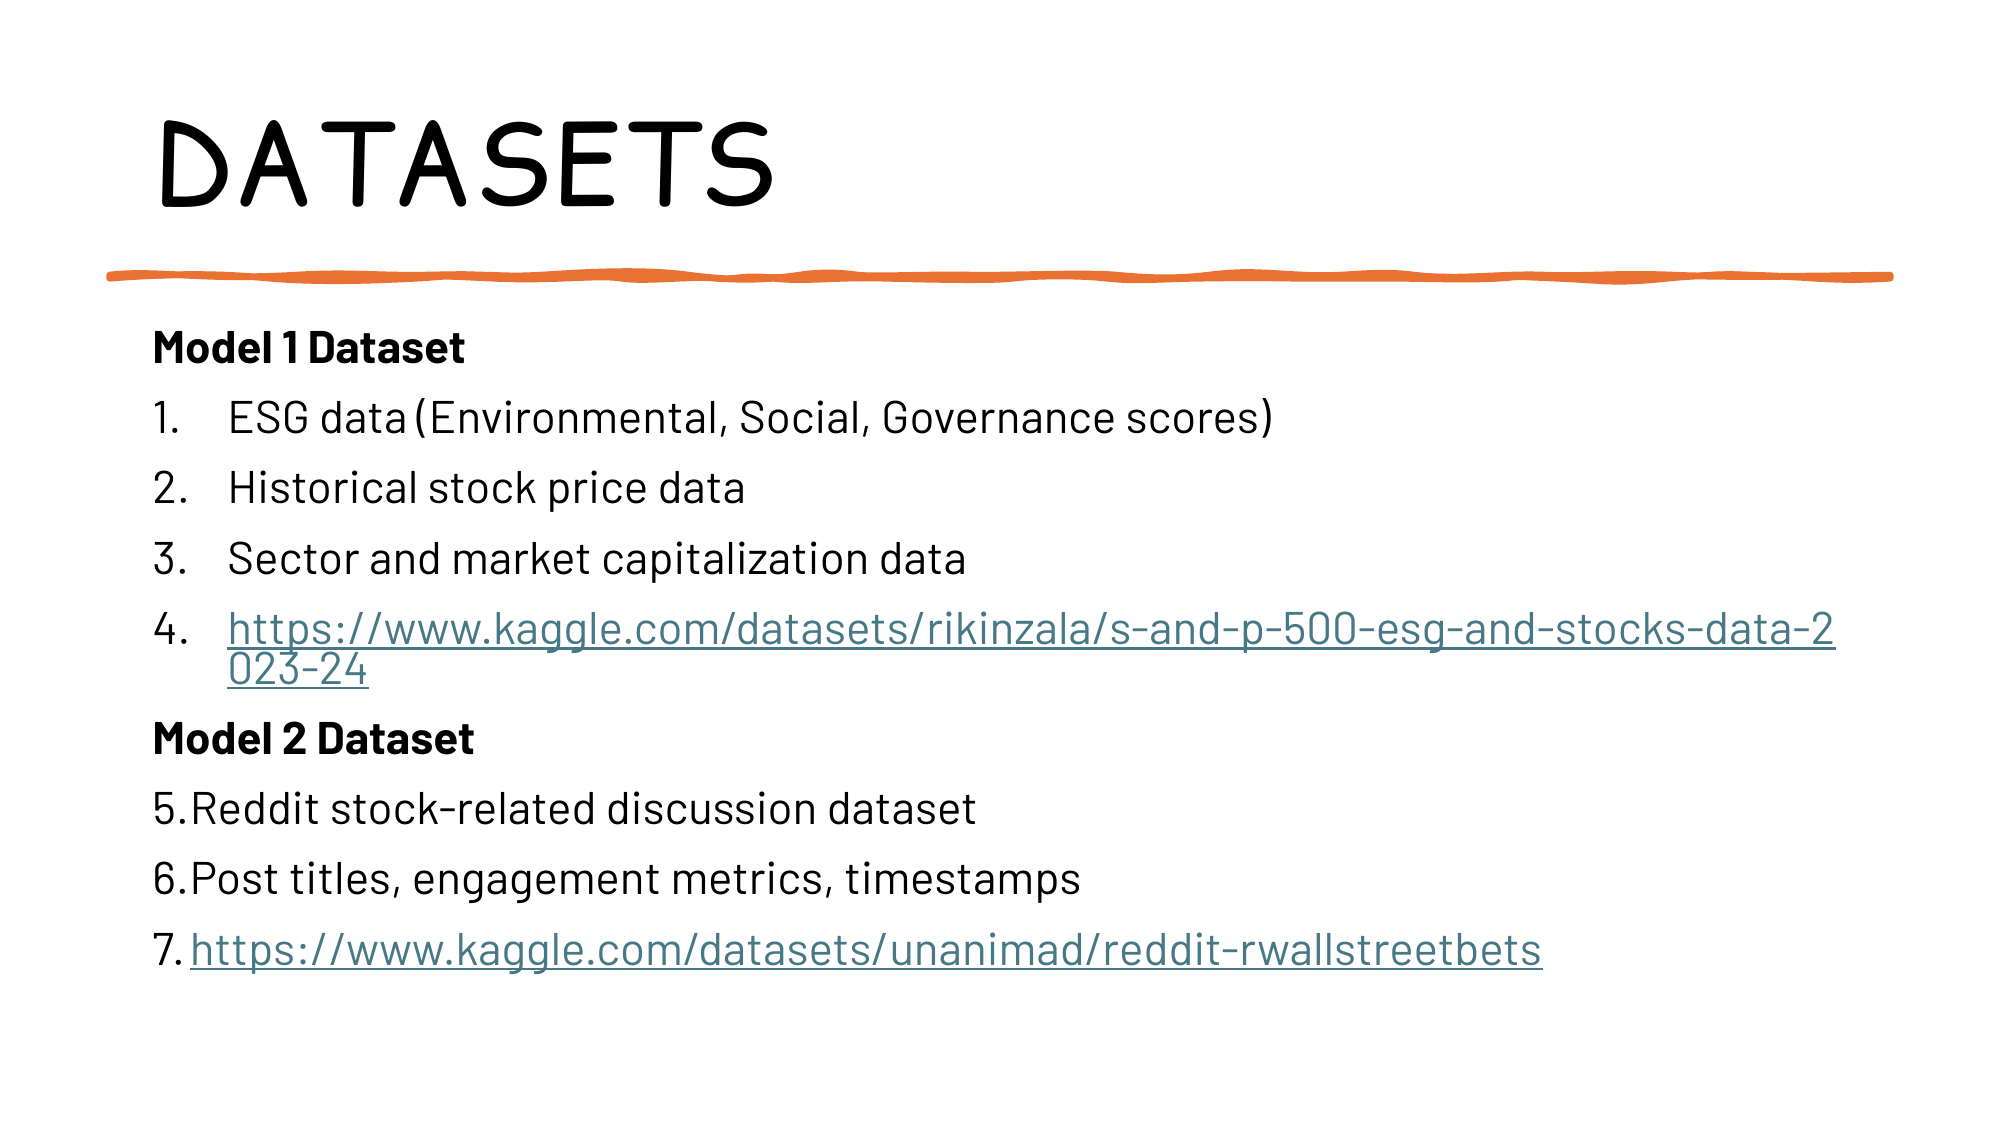

# DATASETS

Model 1 Dataset
ESG data (Environmental, Social, Governance scores)
Historical stock price data
Sector and market capitalization data
https://www.kaggle.com/datasets/rikinzala/s-and-p-500-esg-and-stocks-data-2023-24
Model 2 Dataset
Reddit stock-related discussion dataset
Post titles, engagement metrics, timestamps
https://www.kaggle.com/datasets/unanimad/reddit-rwallstreetbets